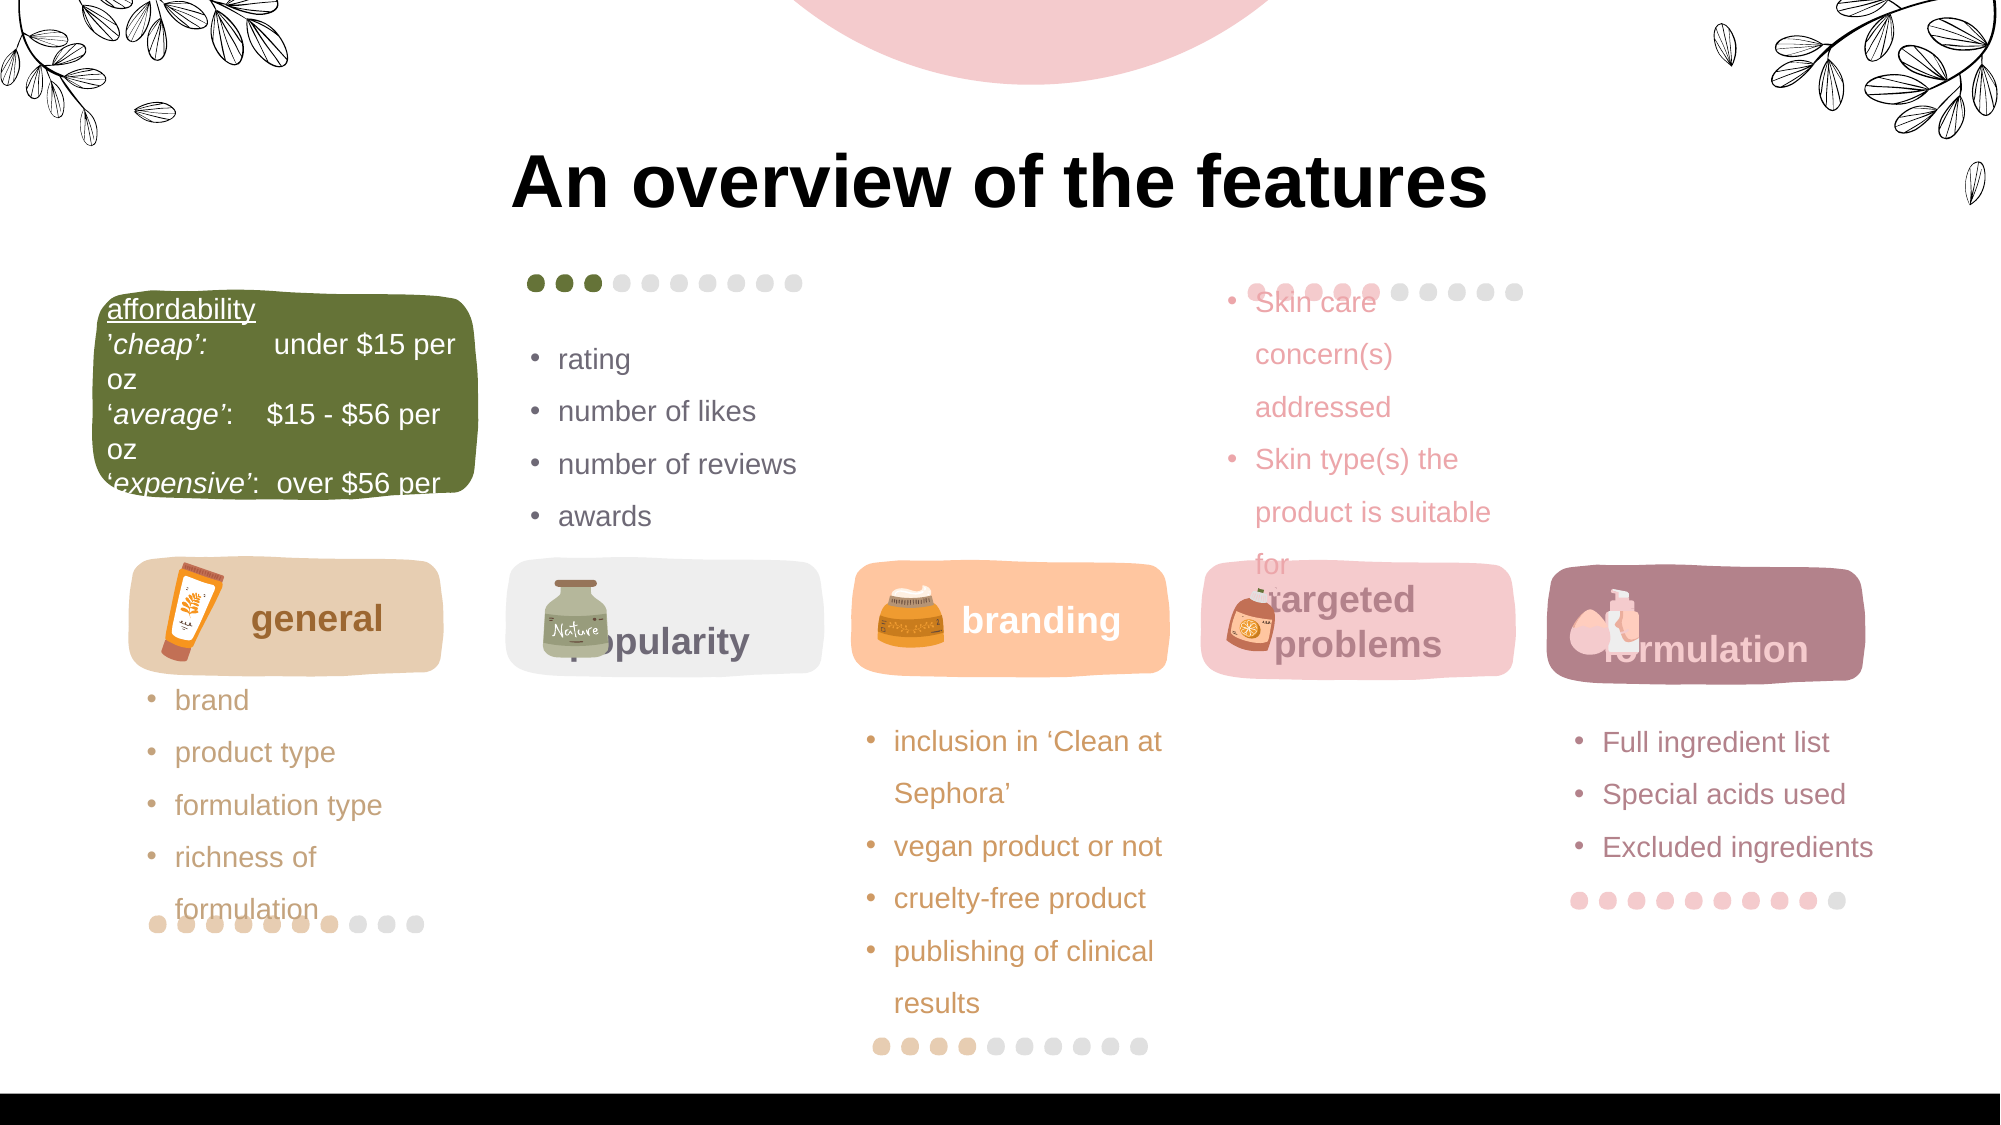

# An overview of the features

Target variable: affordability
’cheap’:        under $15 per oz
‘average’:    $15 - $56 per oz
‘expensive’:  over $56 per oz
Skin care concern(s) addressed
Skin type(s) the product is suitable for
rating
number of likes
number of reviews
awards

      general
            popularity
      branding
targeted    problems

          formulation

Full ingredient list
Special acids used
Excluded ingredients

brand
product type
formulation type
richness of formulation

inclusion in ‘Clean at Sephora’
vegan product or not
cruelty-free product
publishing of clinical results

#6e6976ff
#F4CBCD
#657338
#C4A27D
#E7CDB2
#E0E0E0
#b4818bff
#f6b1a1ff
#e29699